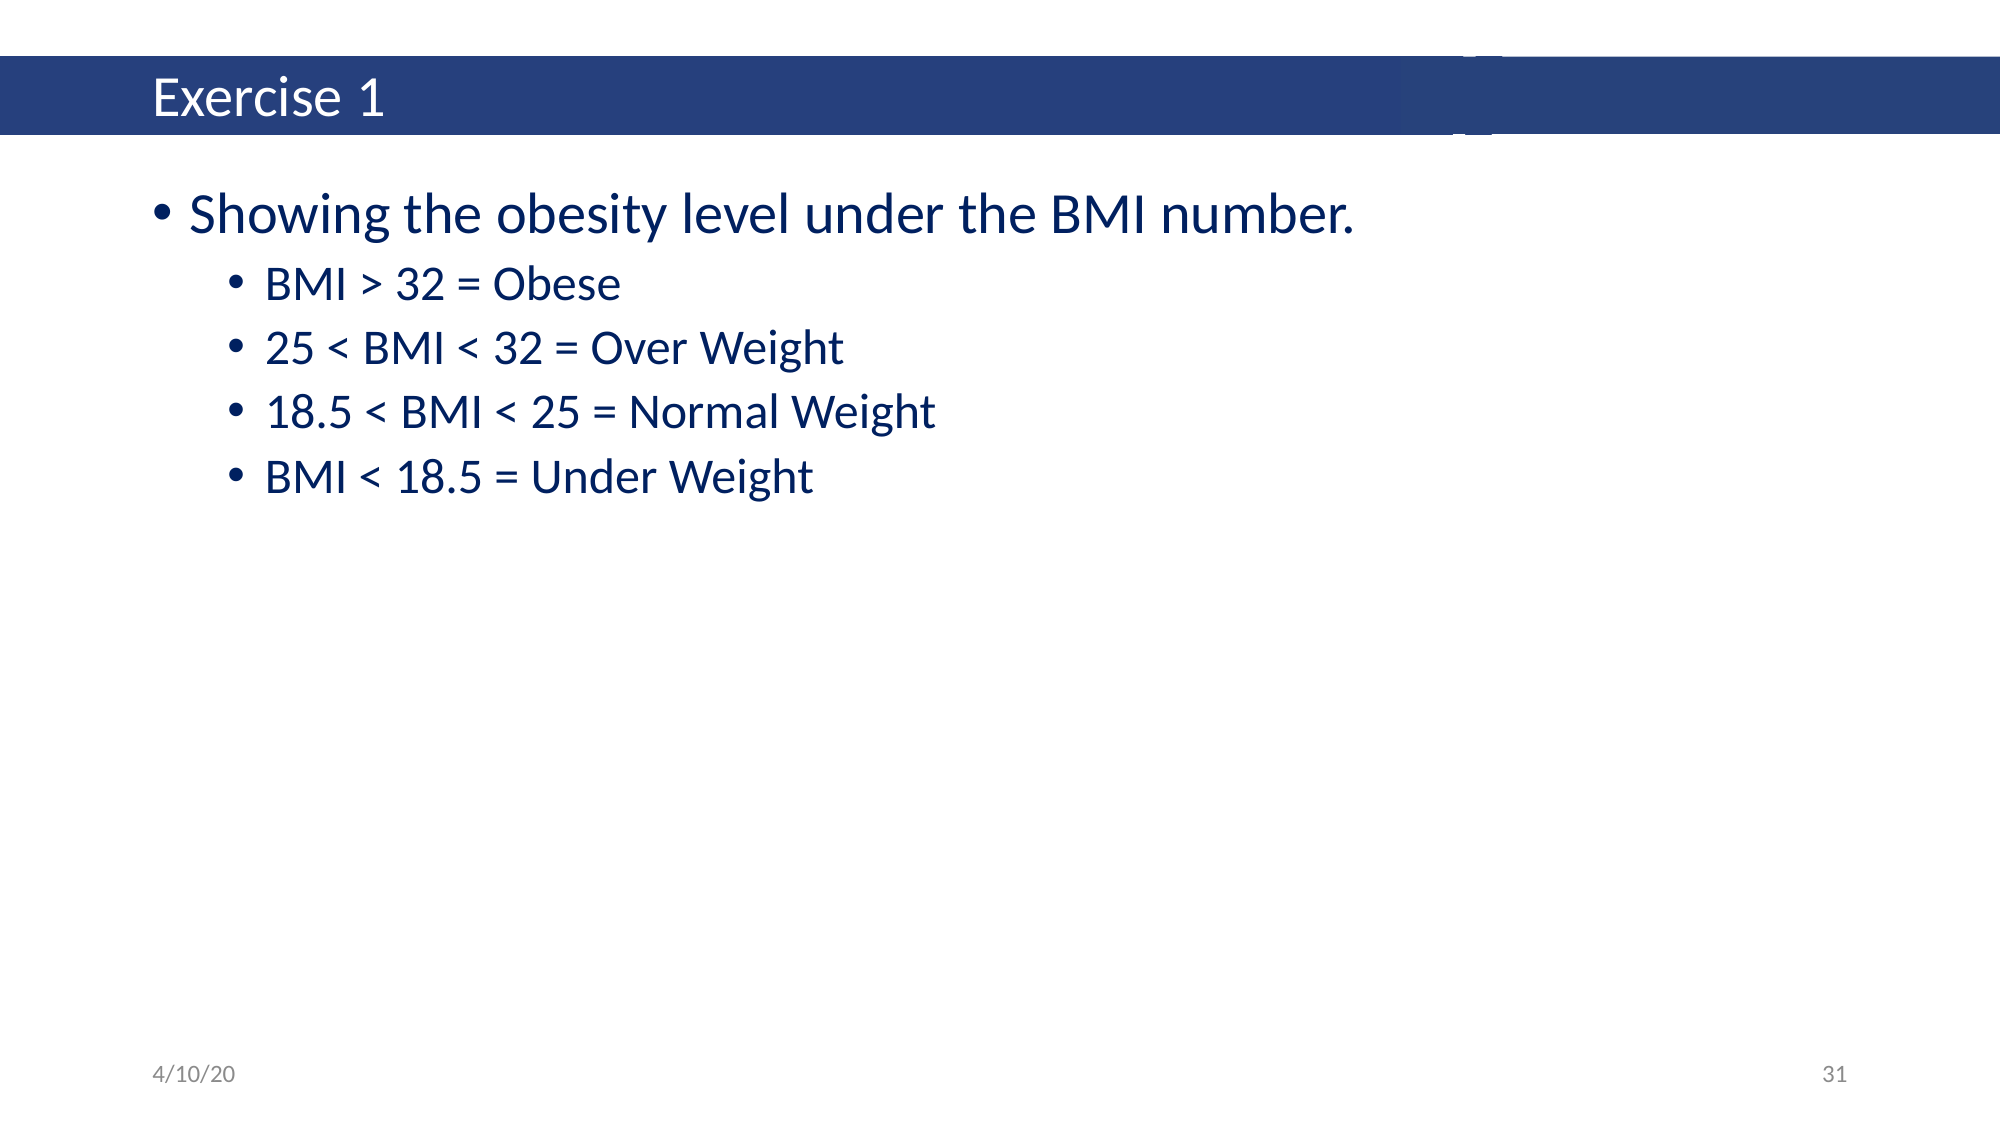

# Exercise 1
Showing the obesity level under the BMI number.
BMI > 32 = Obese
25 < BMI < 32 = Over Weight
18.5 < BMI < 25 = Normal Weight
BMI < 18.5 = Under Weight

4/10/20
31